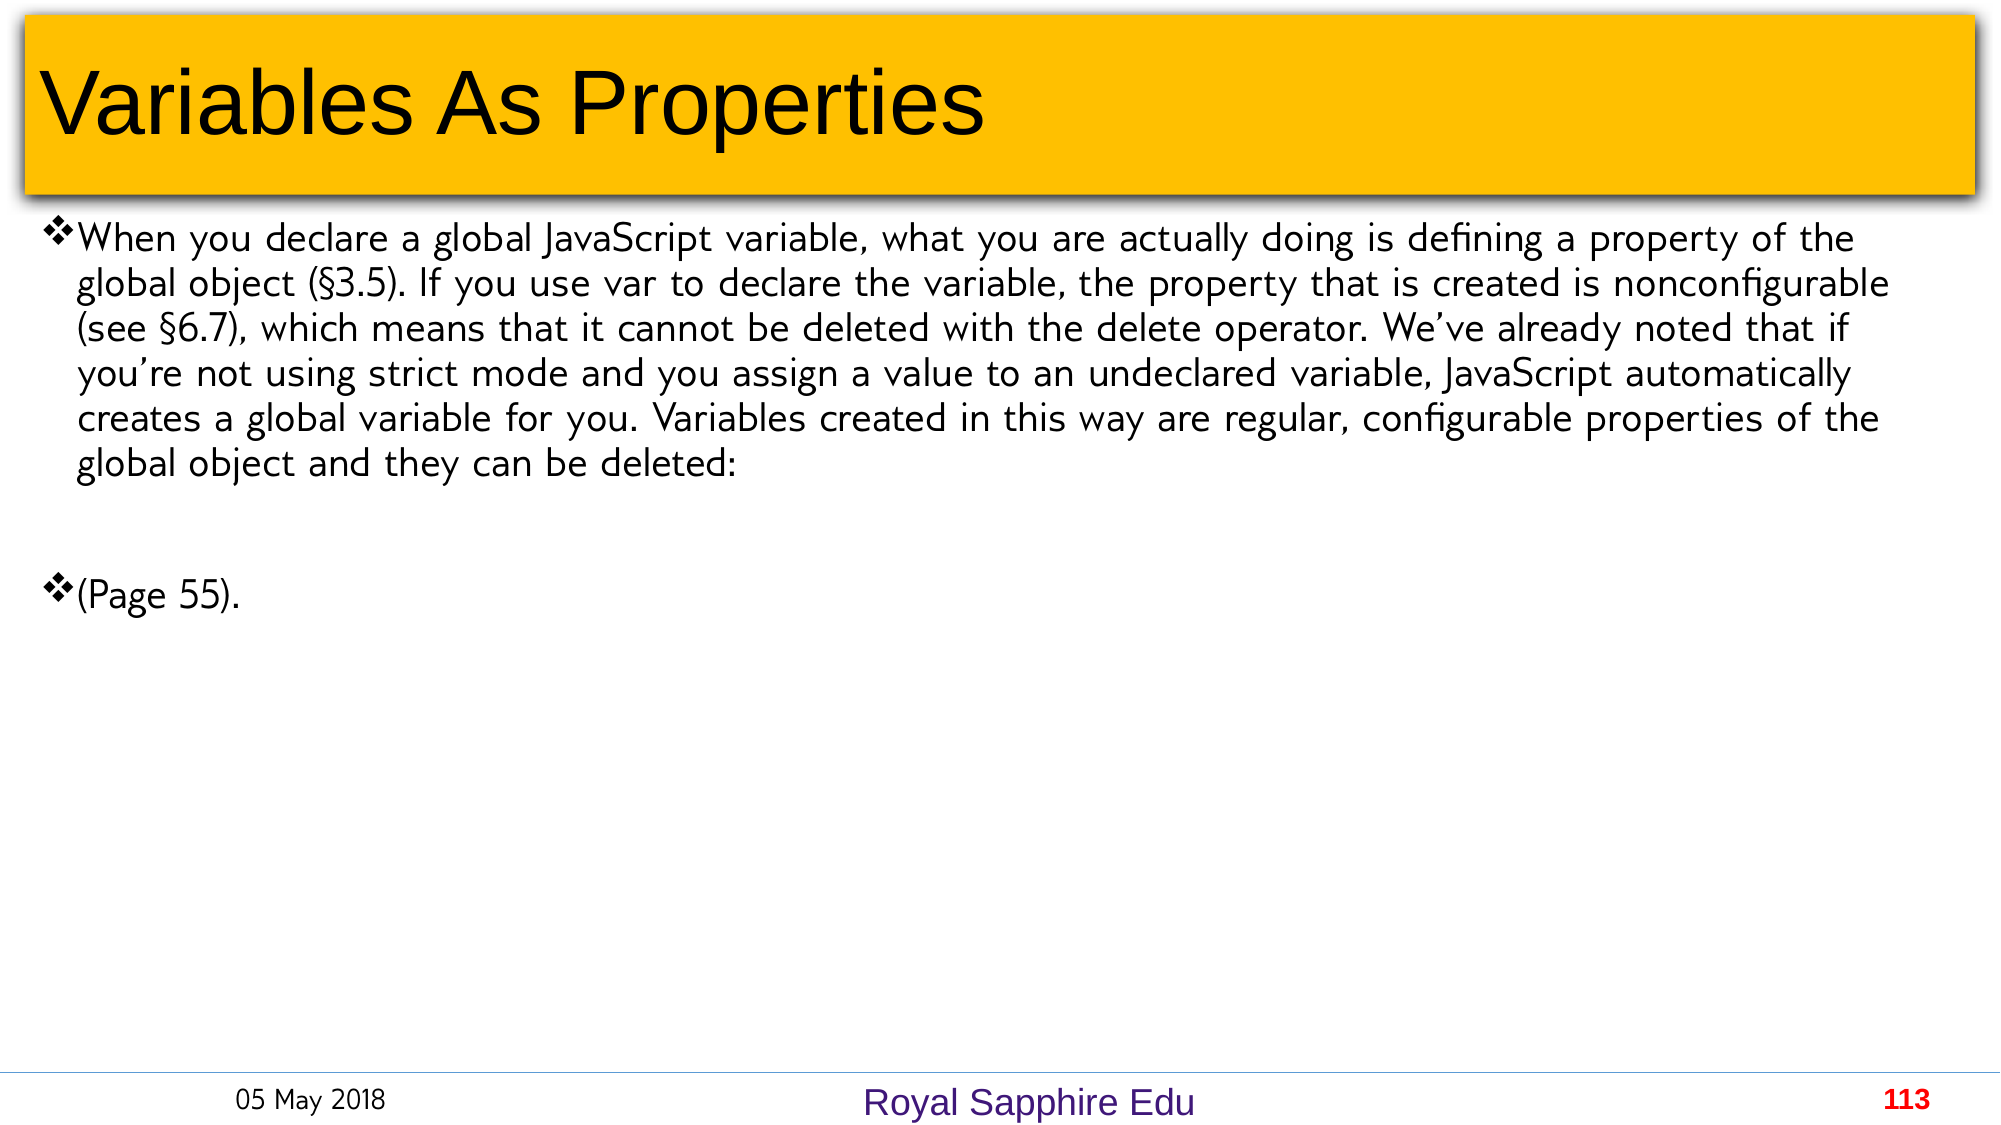

# Variables As Properties
When you declare a global JavaScript variable, what you are actually doing is defining a property of the global object (§3.5). If you use var to declare the variable, the property that is created is nonconfigurable (see §6.7), which means that it cannot be deleted with the delete operator. We’ve already noted that if you’re not using strict mode and you assign a value to an undeclared variable, JavaScript automatically creates a global variable for you. Variables created in this way are regular, configurable properties of the global object and they can be deleted:

(Page 55).
05 May 2018
113